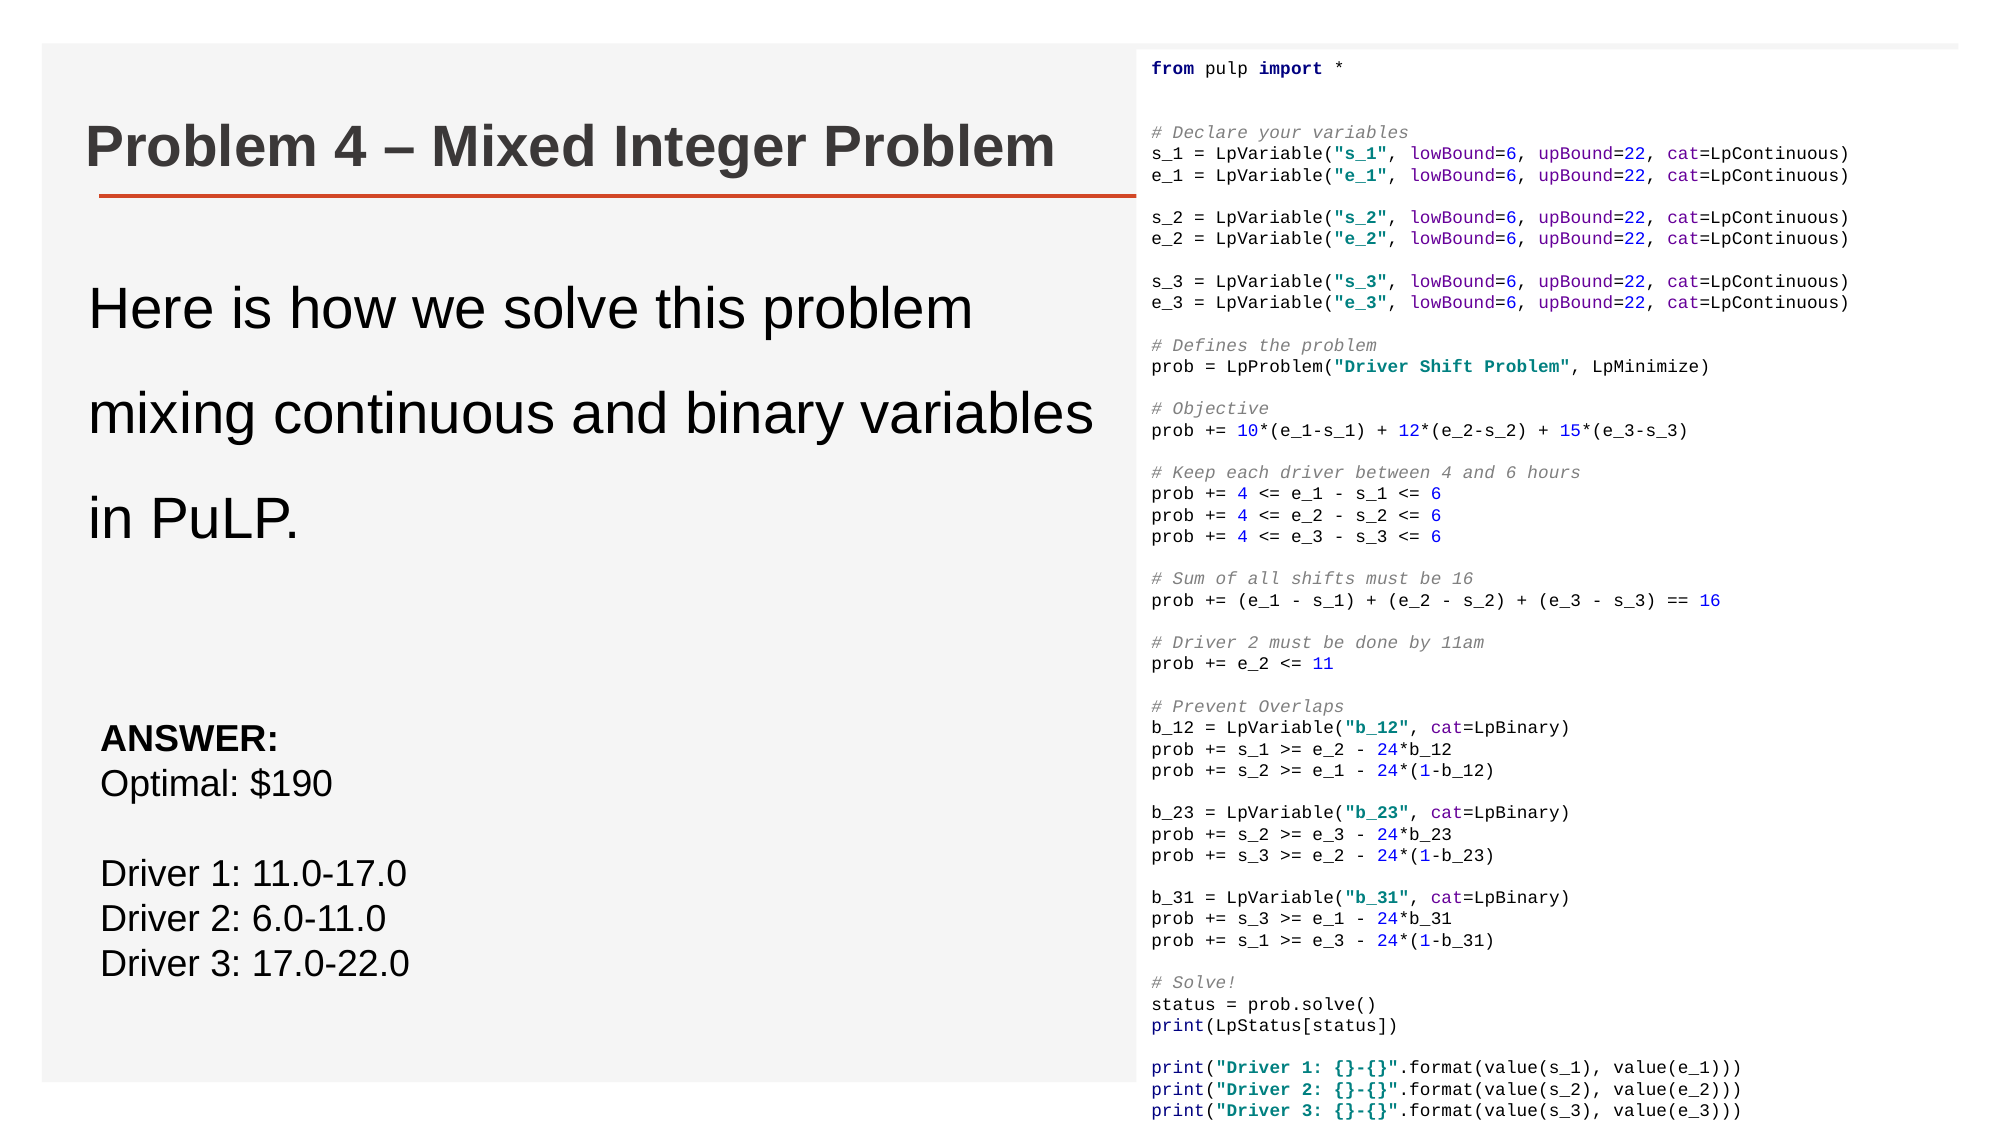

from pulp import *
# Declare your variables
s_1 = LpVariable("s_1", lowBound=6, upBound=22, cat=LpContinuous)
e_1 = LpVariable("e_1", lowBound=6, upBound=22, cat=LpContinuous)
s_2 = LpVariable("s_2", lowBound=6, upBound=22, cat=LpContinuous)
e_2 = LpVariable("e_2", lowBound=6, upBound=22, cat=LpContinuous)
s_3 = LpVariable("s_3", lowBound=6, upBound=22, cat=LpContinuous)
e_3 = LpVariable("e_3", lowBound=6, upBound=22, cat=LpContinuous)
# Defines the problem
prob = LpProblem("Driver Shift Problem", LpMinimize)
# Objective
prob += 10*(e_1-s_1) + 12*(e_2-s_2) + 15*(e_3-s_3)
# Keep each driver between 4 and 6 hours
prob += 4 <= e_1 - s_1 <= 6
prob += 4 <= e_2 - s_2 <= 6
prob += 4 <= e_3 - s_3 <= 6
# Sum of all shifts must be 16
prob += (e_1 - s_1) + (e_2 - s_2) + (e_3 - s_3) == 16
# Driver 2 must be done by 11am
prob += e_2 <= 11
# Prevent Overlaps
b_12 = LpVariable("b_12", cat=LpBinary)
prob += s_1 >= e_2 - 24*b_12
prob += s_2 >= e_1 - 24*(1-b_12)
b_23 = LpVariable("b_23", cat=LpBinary)
prob += s_2 >= e_3 - 24*b_23
prob += s_3 >= e_2 - 24*(1-b_23)
b_31 = LpVariable("b_31", cat=LpBinary)
prob += s_3 >= e_1 - 24*b_31
prob += s_1 >= e_3 - 24*(1-b_31)
# Solve!
status = prob.solve()
print(LpStatus[status])
print("Driver 1: {}-{}".format(value(s_1), value(e_1)))
print("Driver 2: {}-{}".format(value(s_2), value(e_2)))
print("Driver 3: {}-{}".format(value(s_3), value(e_3)))
# Problem 4 – Mixed Integer Problem
Here is how we solve this problem mixing continuous and binary variables in PuLP.
ANSWER:
Optimal: $190

Driver 1: 11.0-17.0
Driver 2: 6.0-11.0
Driver 3: 17.0-22.0